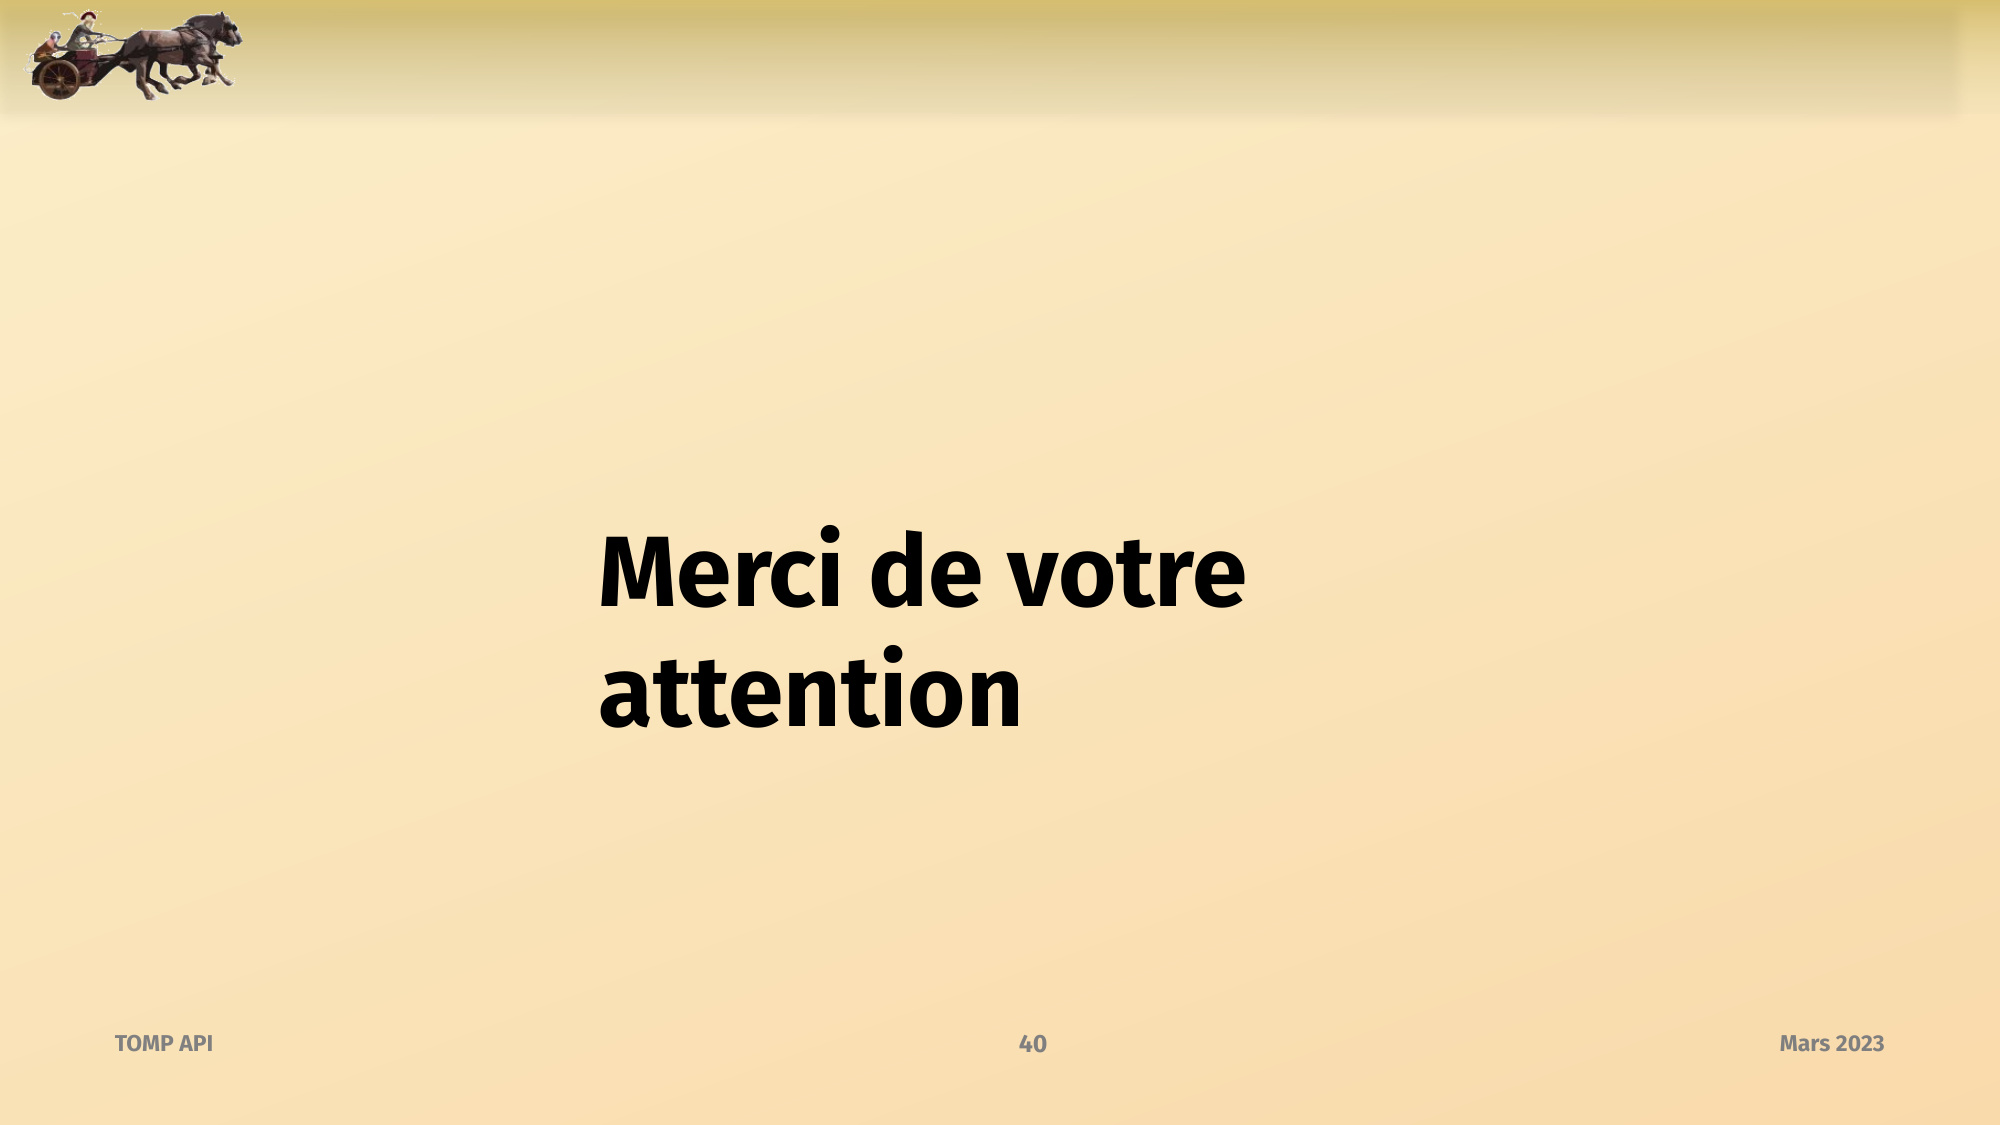

# Merci de votre attention

TOMP API
40
Mars 2023